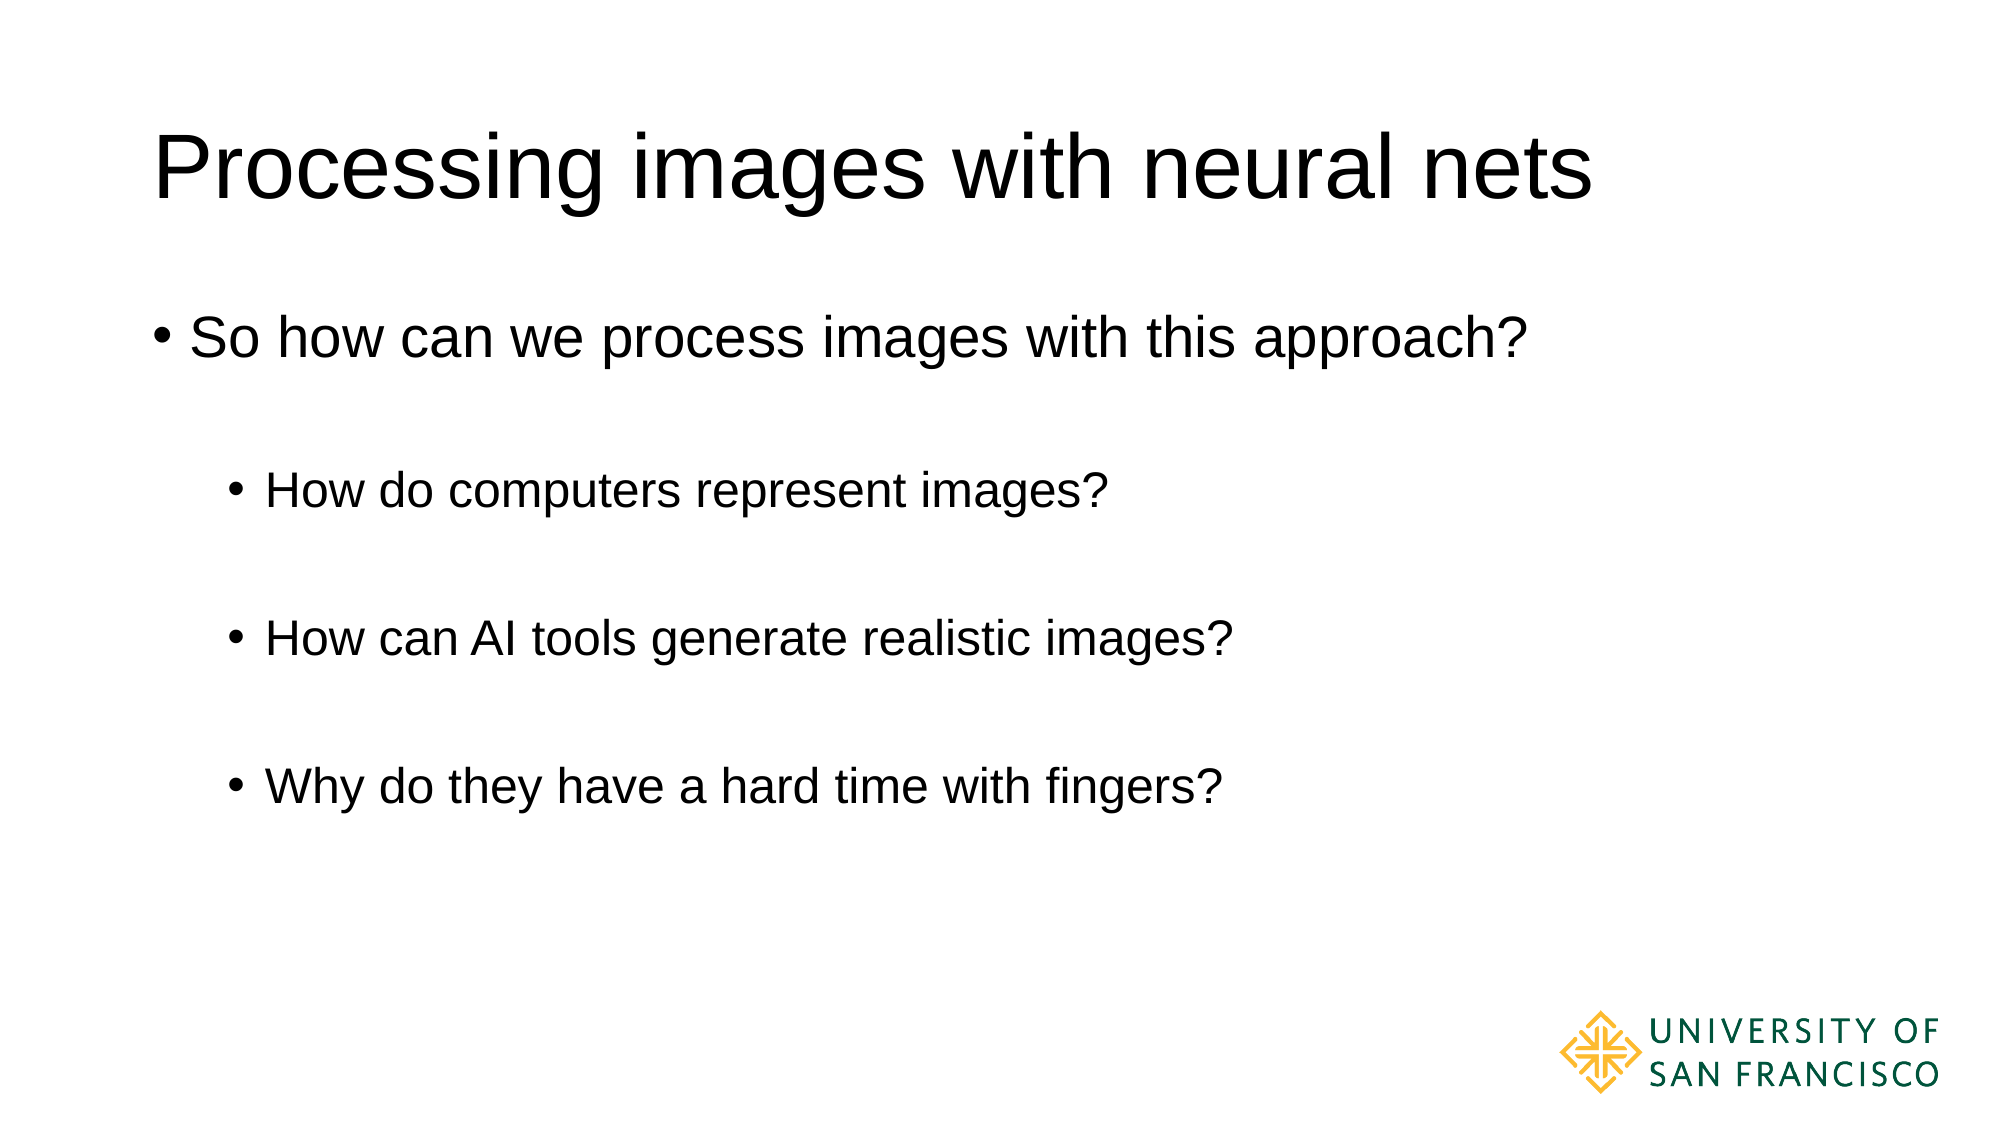

# Processing images with neural nets
So how can we process images with this approach?

How do computers represent images?

How can AI tools generate realistic images?

Why do they have a hard time with fingers?